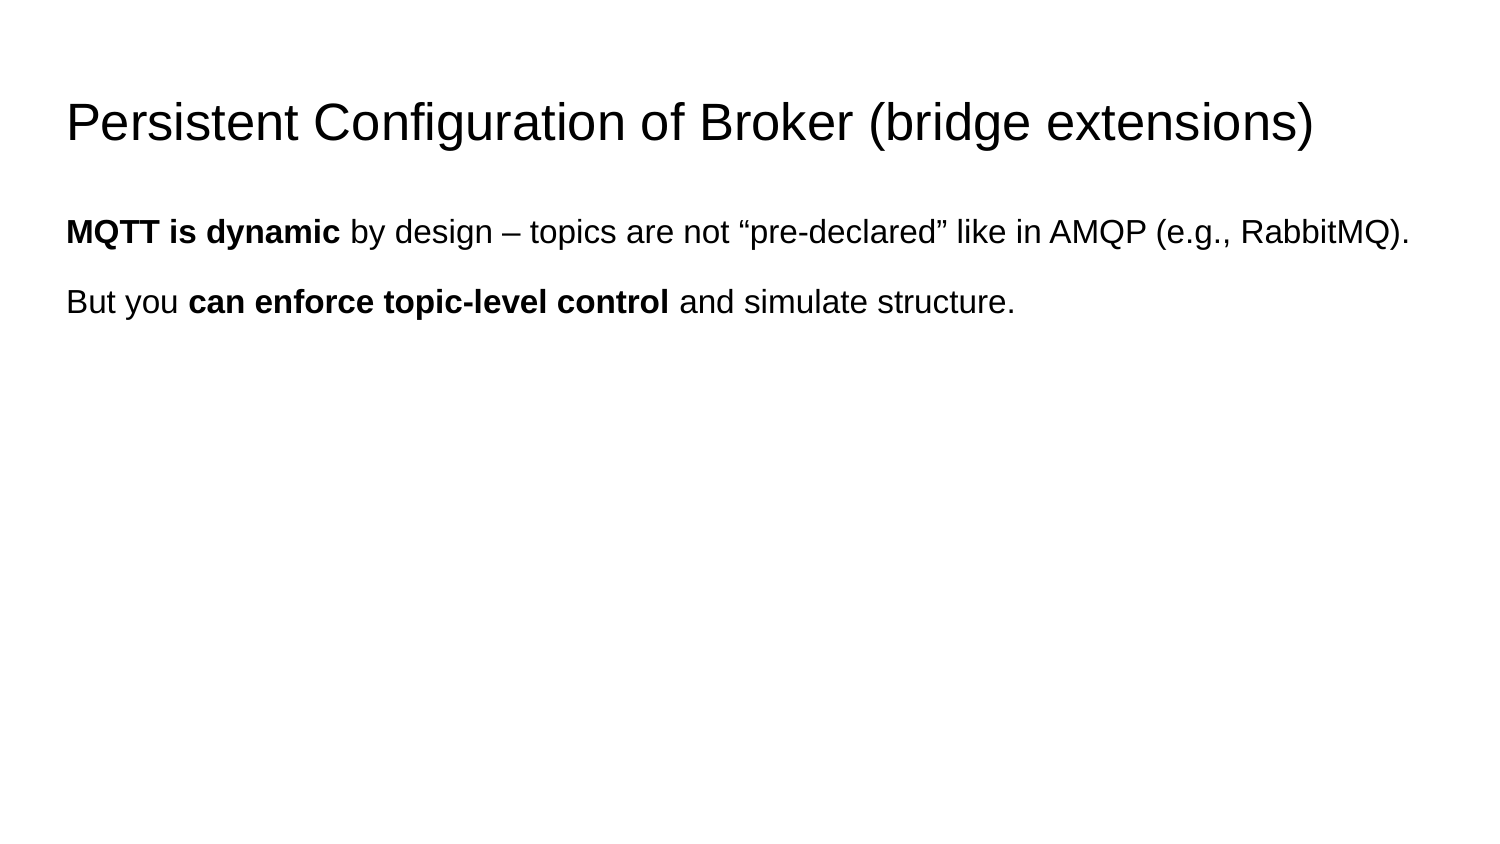

# Persistent Configuration of Broker (bridge extensions)
MQTT is dynamic by design – topics are not “pre-declared” like in AMQP (e.g., RabbitMQ).
But you can enforce topic-level control and simulate structure.